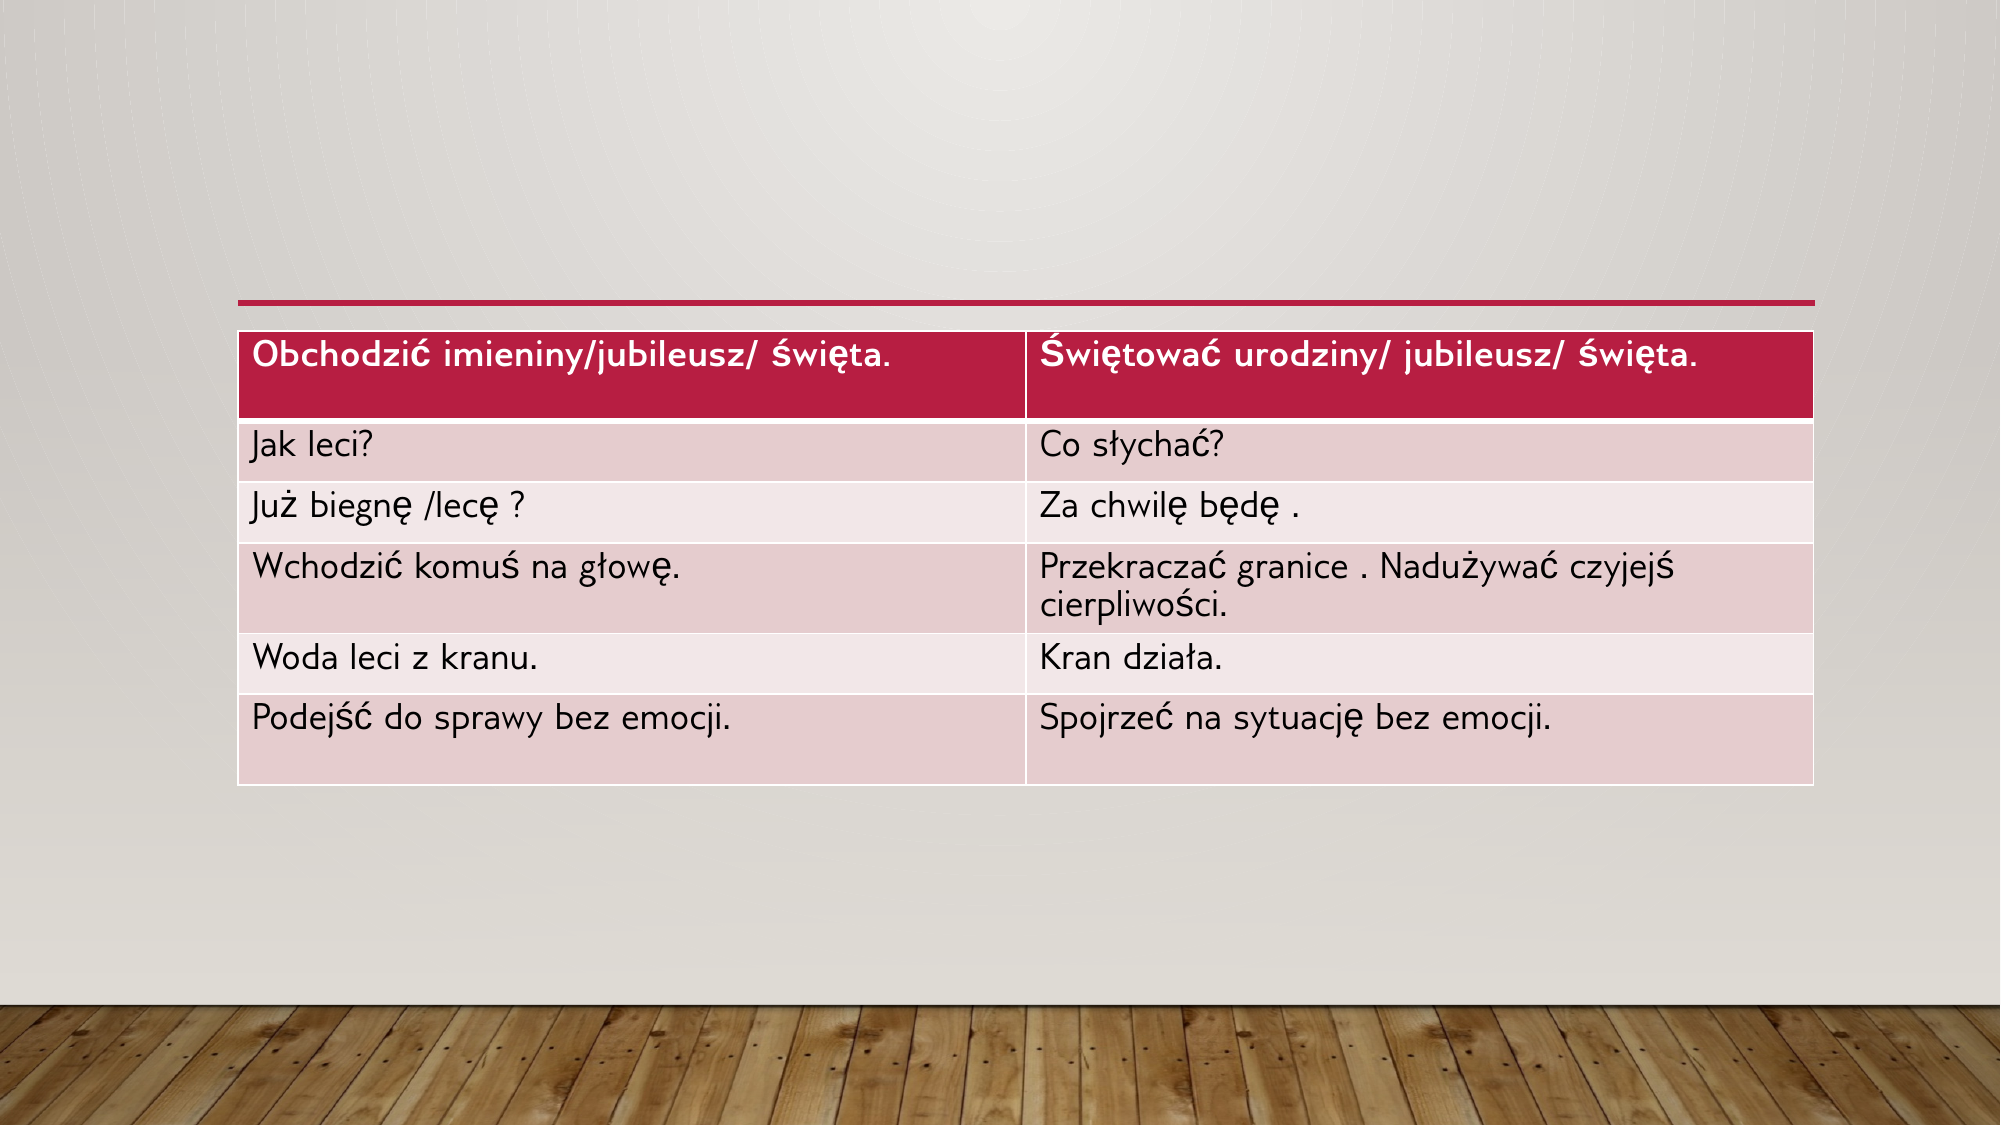

| Obchodzić imieniny/jubileusz/ święta. | Świętować urodziny/ jubileusz/ święta. |
| --- | --- |
| Jak leci? | Co słychać? |
| Już biegnę /lecę ? | Za chwilę będę . |
| Wchodzić komuś na głowę. | Przekraczać granice . Nadużywać czyjejś cierpliwości. |
| Woda leci z kranu. | Kran działa. |
| Podejść do sprawy bez emocji. | Spojrzeć na sytuację bez emocji. |